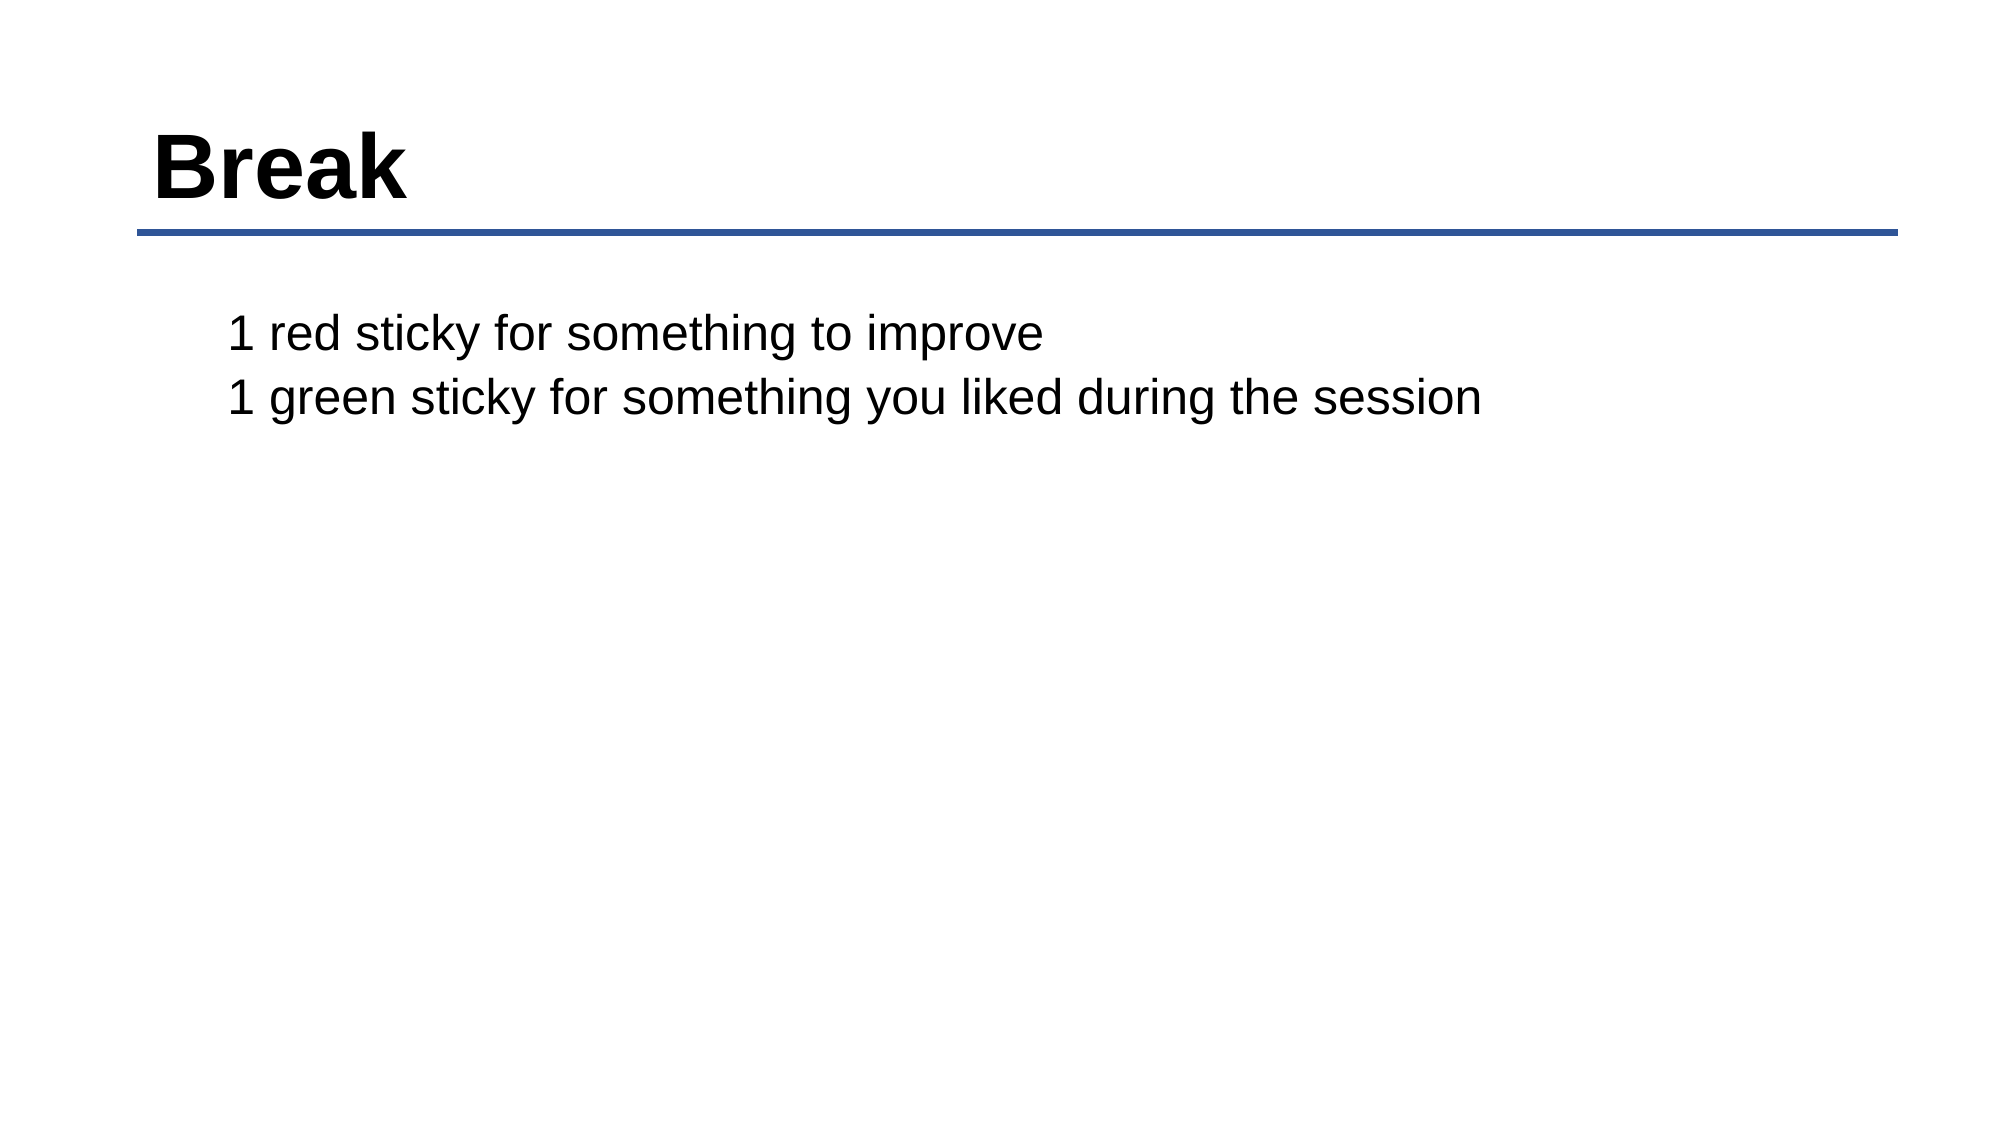

# Break
1 red sticky for something to improve
1 green sticky for something you liked during the session